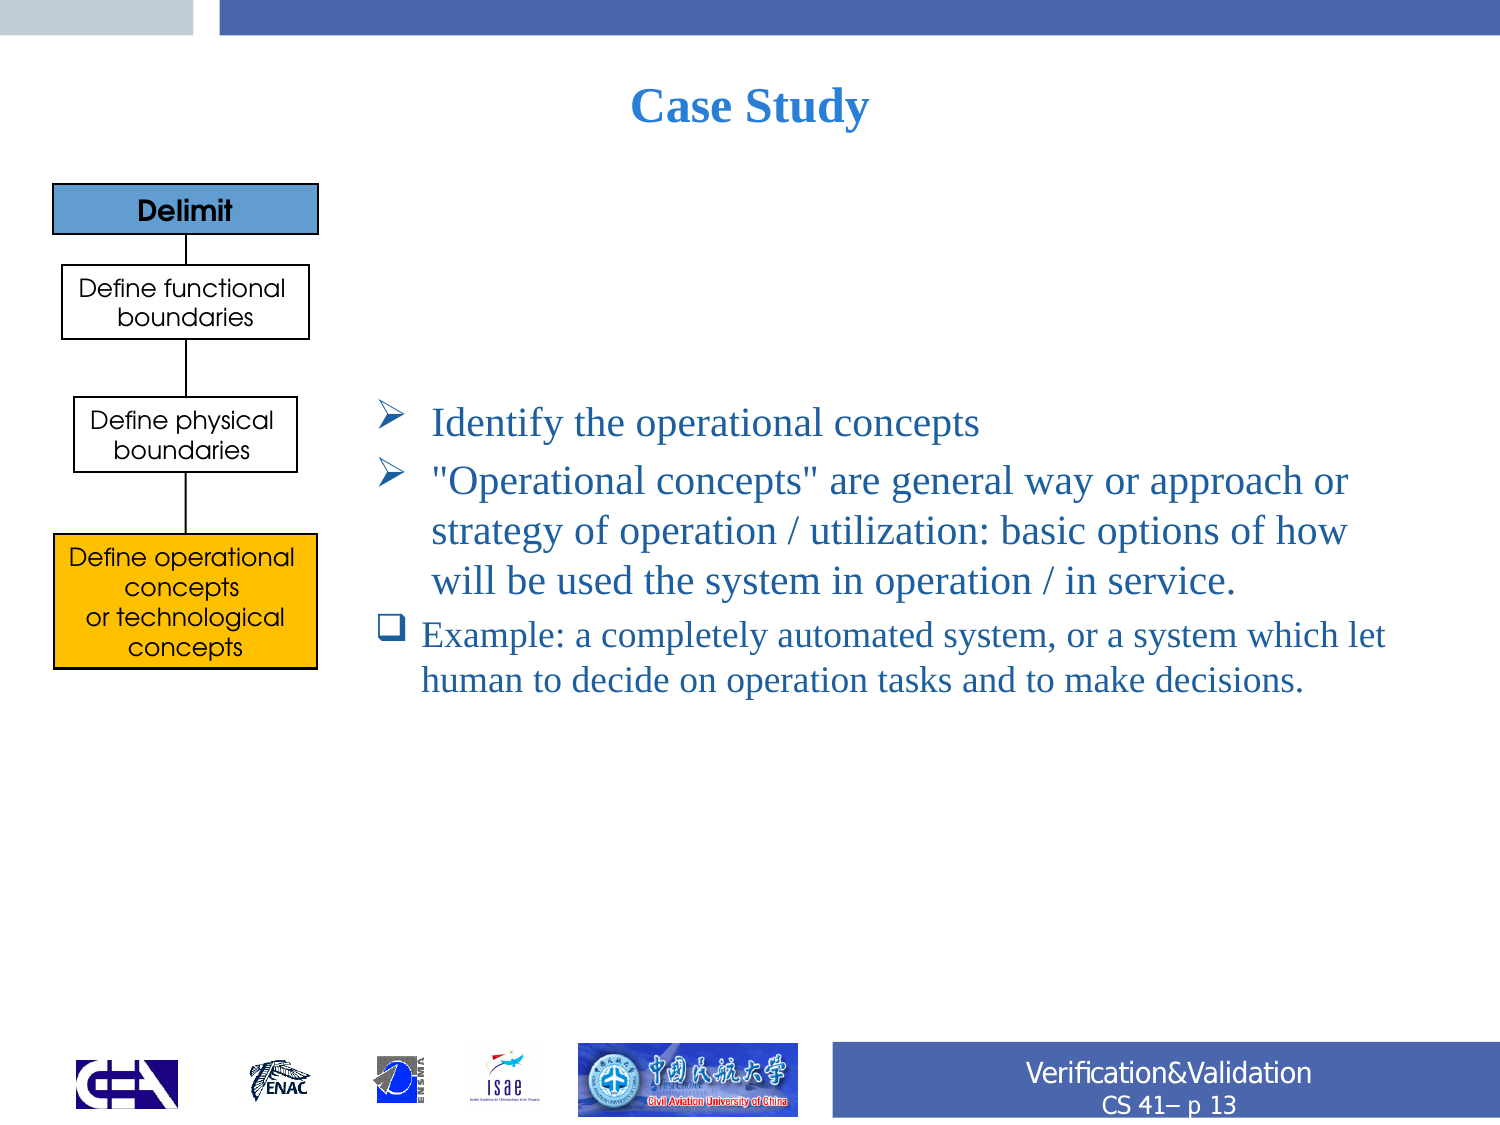

# Case Study
Delimit
Define functional
boundaries

Identify the operational concepts
"Operational concepts" are general way or approach or strategy of operation / utilization: basic options of how will be used the system in operation / in service.
Example: a completely automated system, or a system which let human to decide on operation tasks and to make decisions.

Define physical
boundaries
Define operational
concepts
or technological
concepts